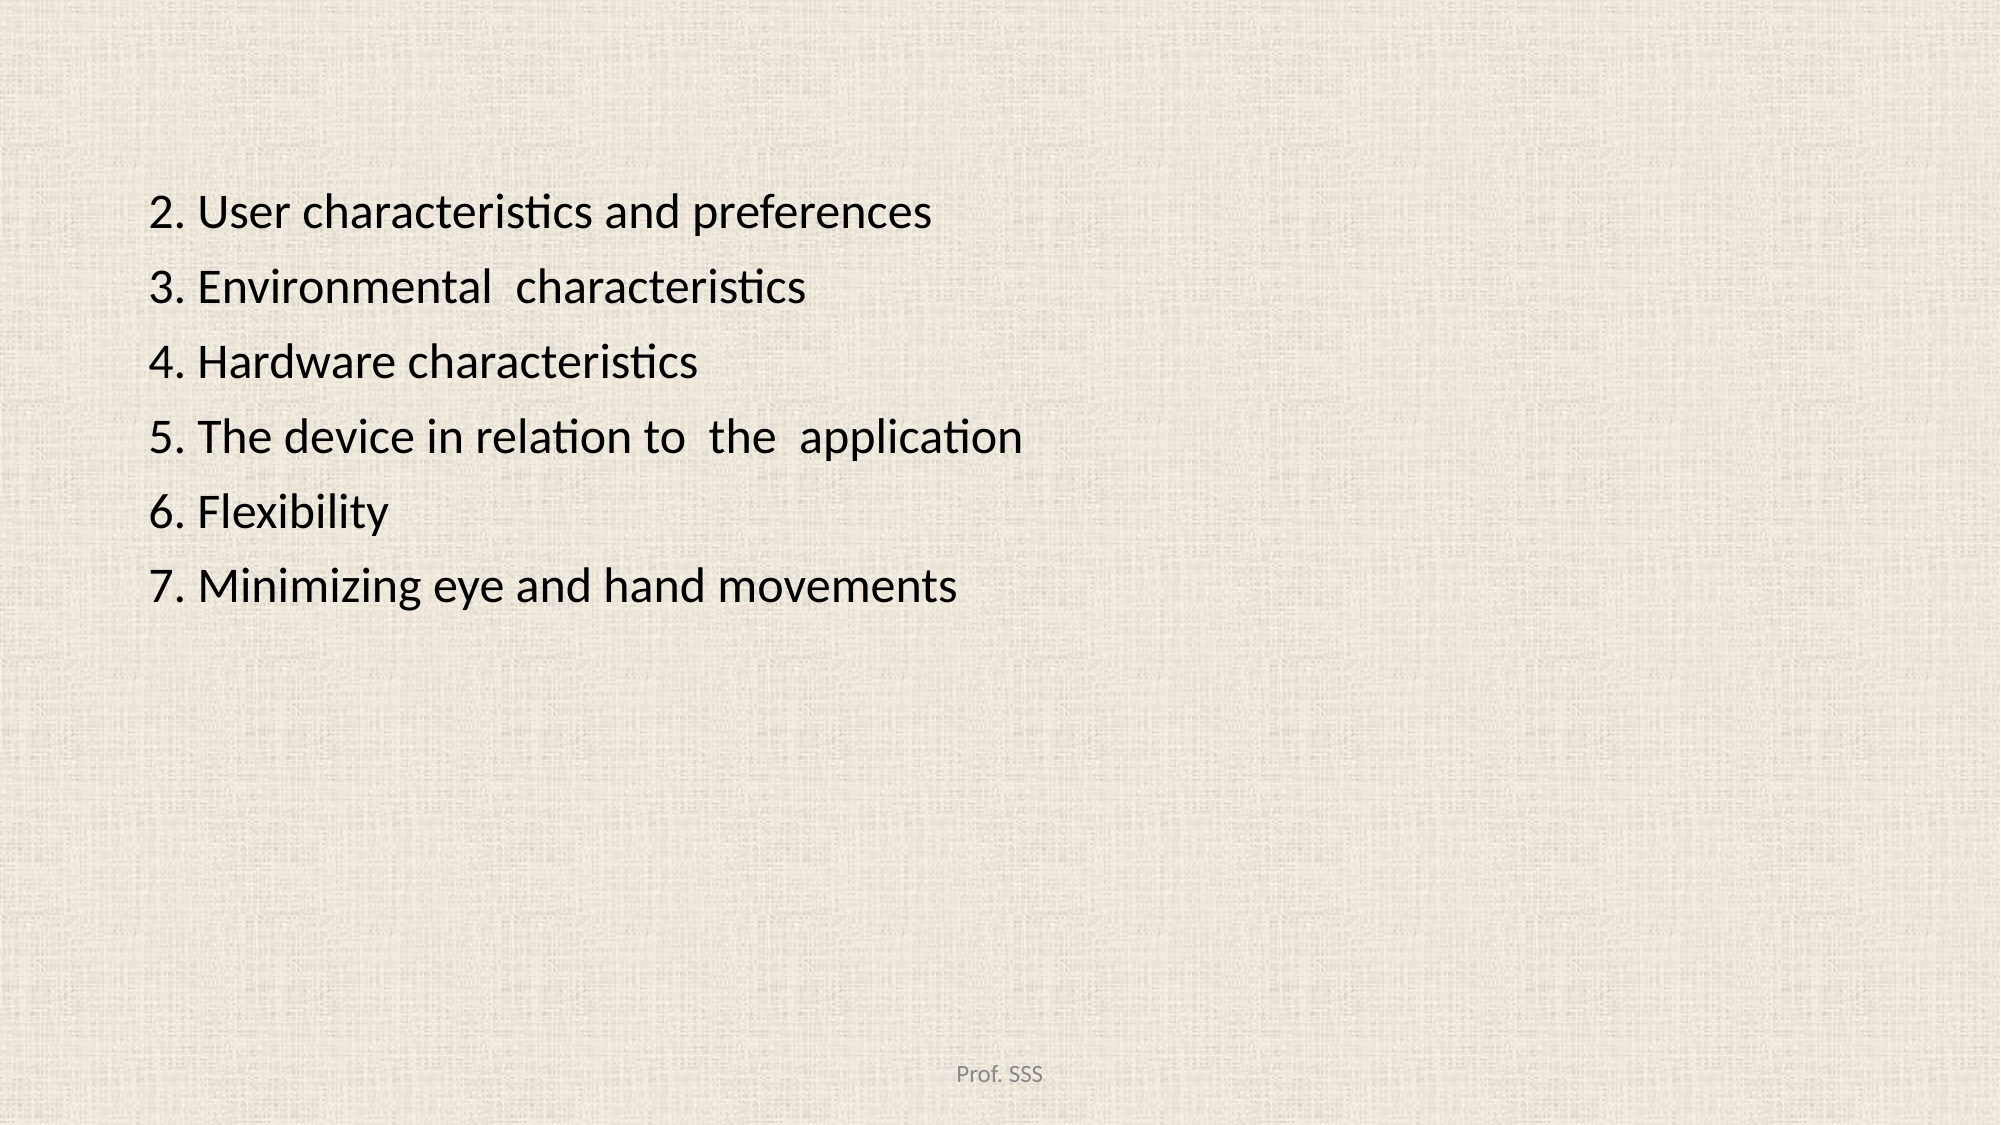

2. User characteristics and preferences
3. Environmental  characteristics
4. Hardware characteristics
5. The device in relation to  the  application
6. Flexibility
7. Minimizing eye and hand movements

#
Prof. SSS